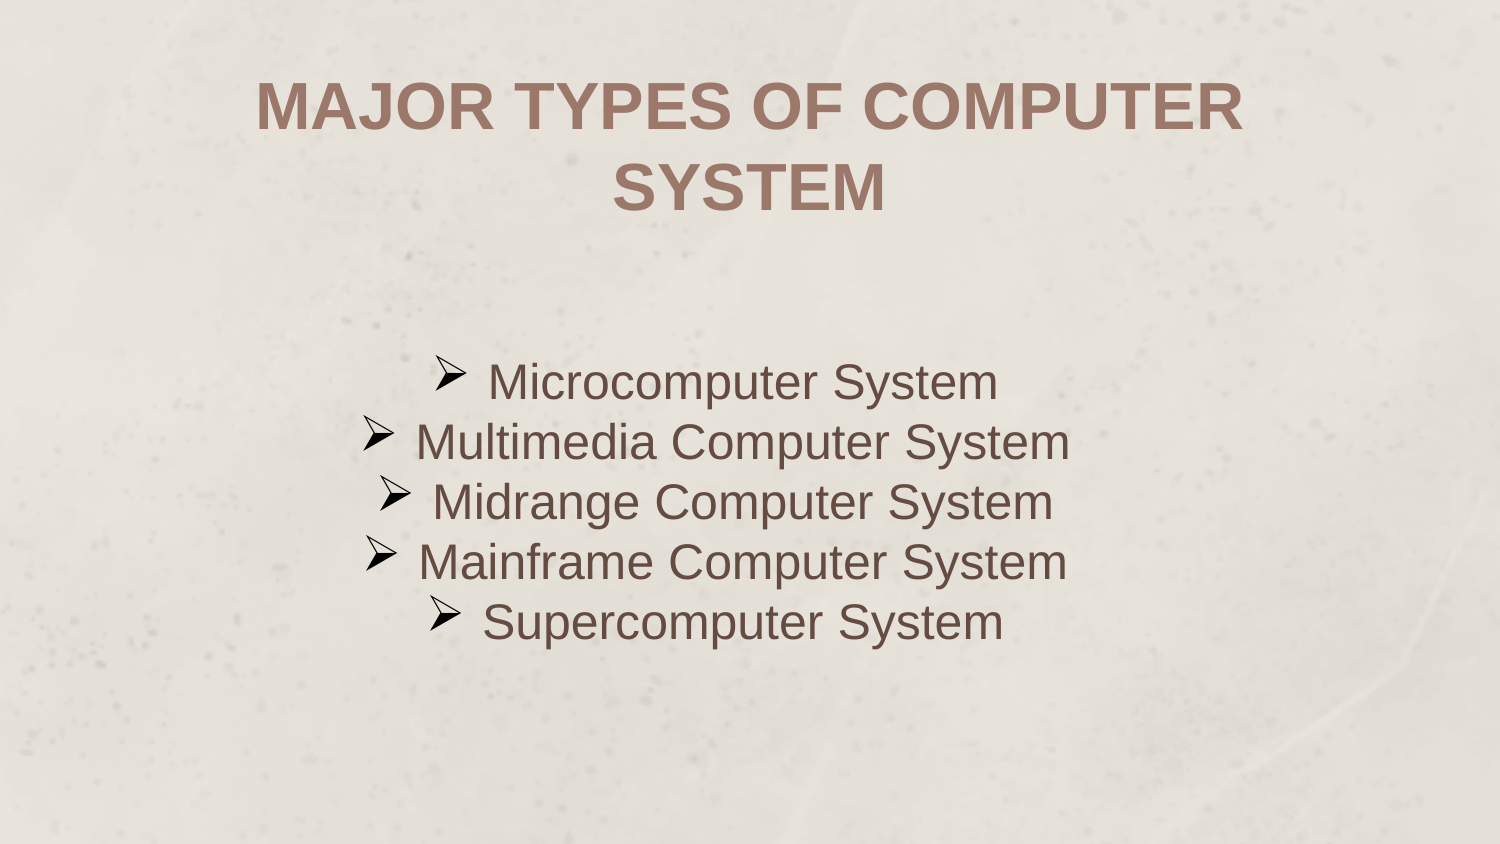

# MAJOR TYPES OF COMPUTER SYSTEM
Microcomputer System
Multimedia Computer System
Midrange Computer System
Mainframe Computer System
Supercomputer System